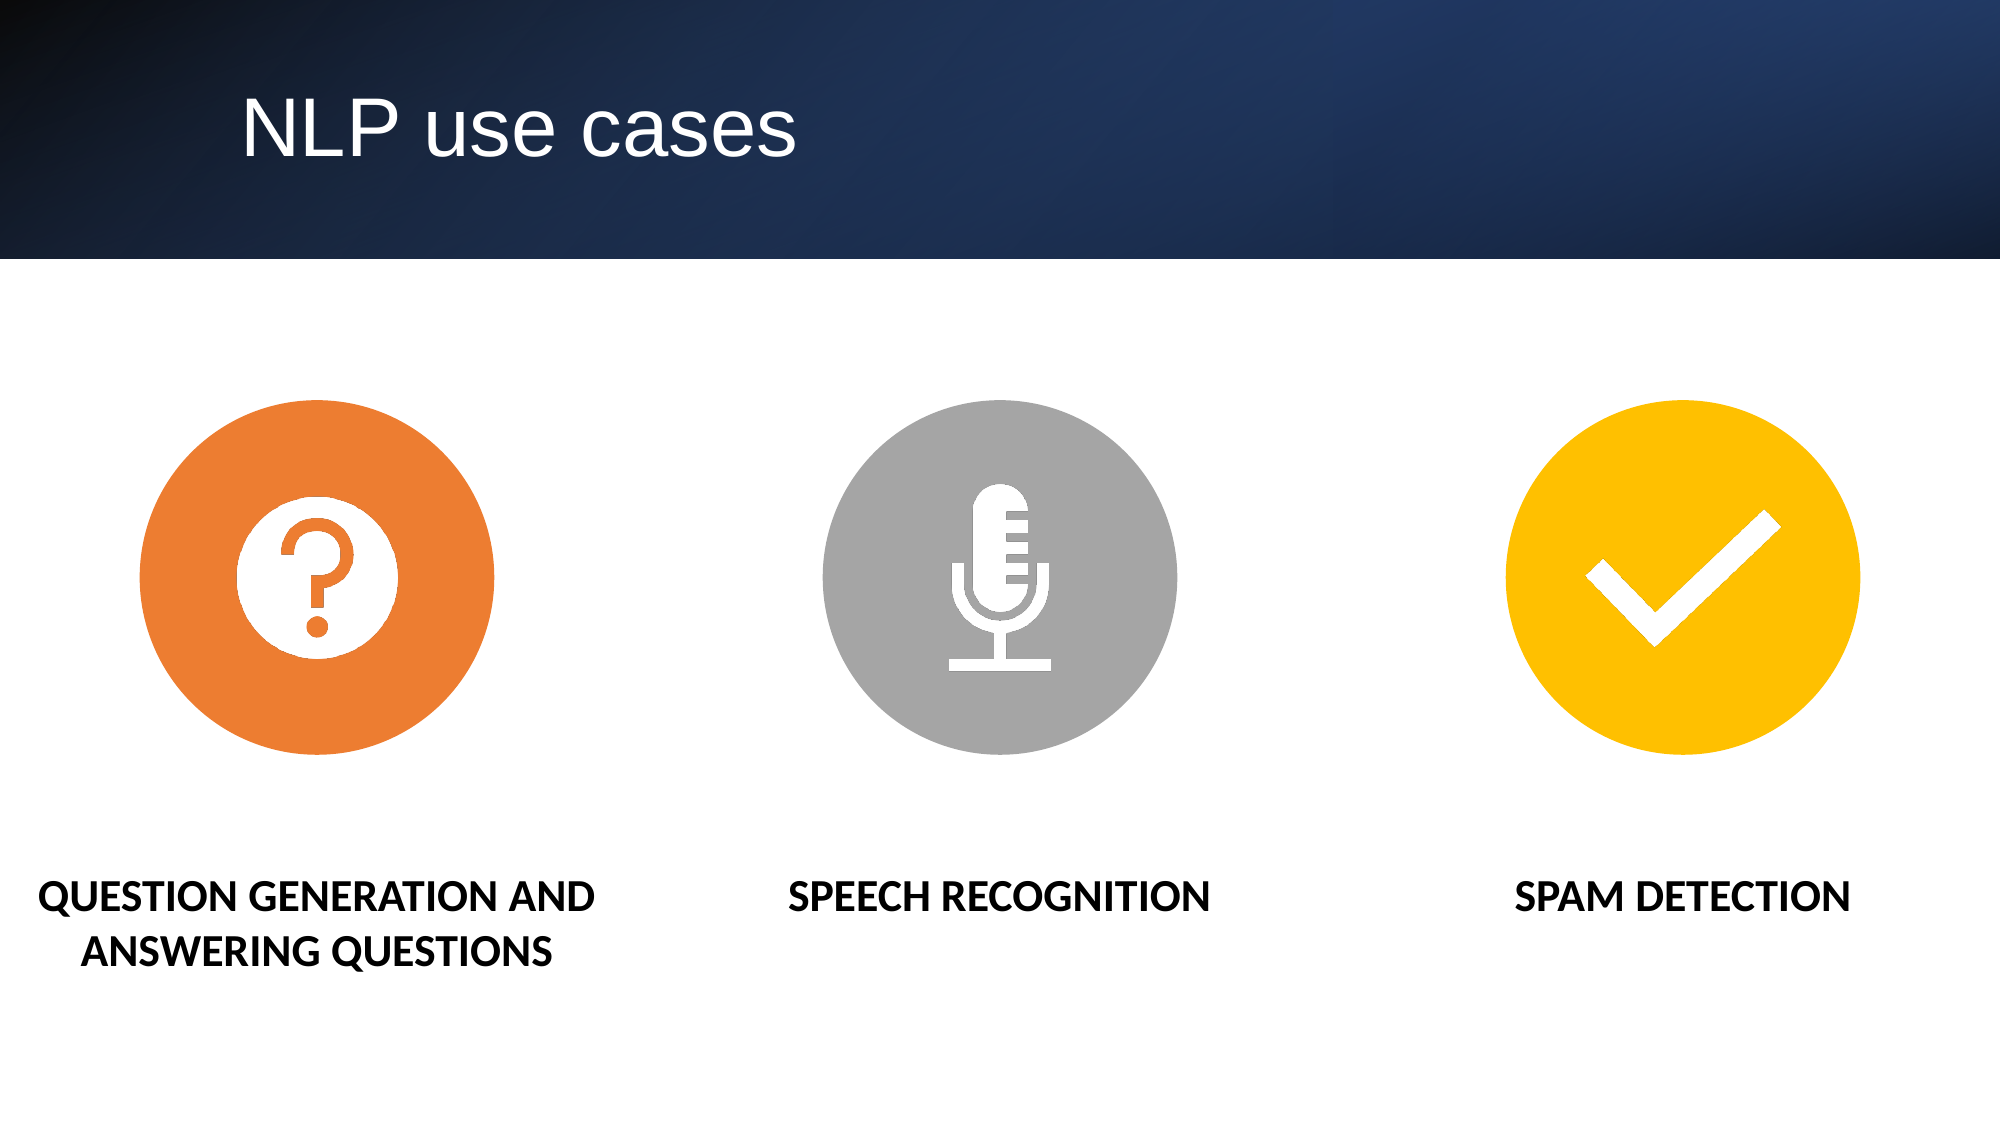

# NLP use cases
Question generation and Answering Questions
Speech Recognition
Spam detection